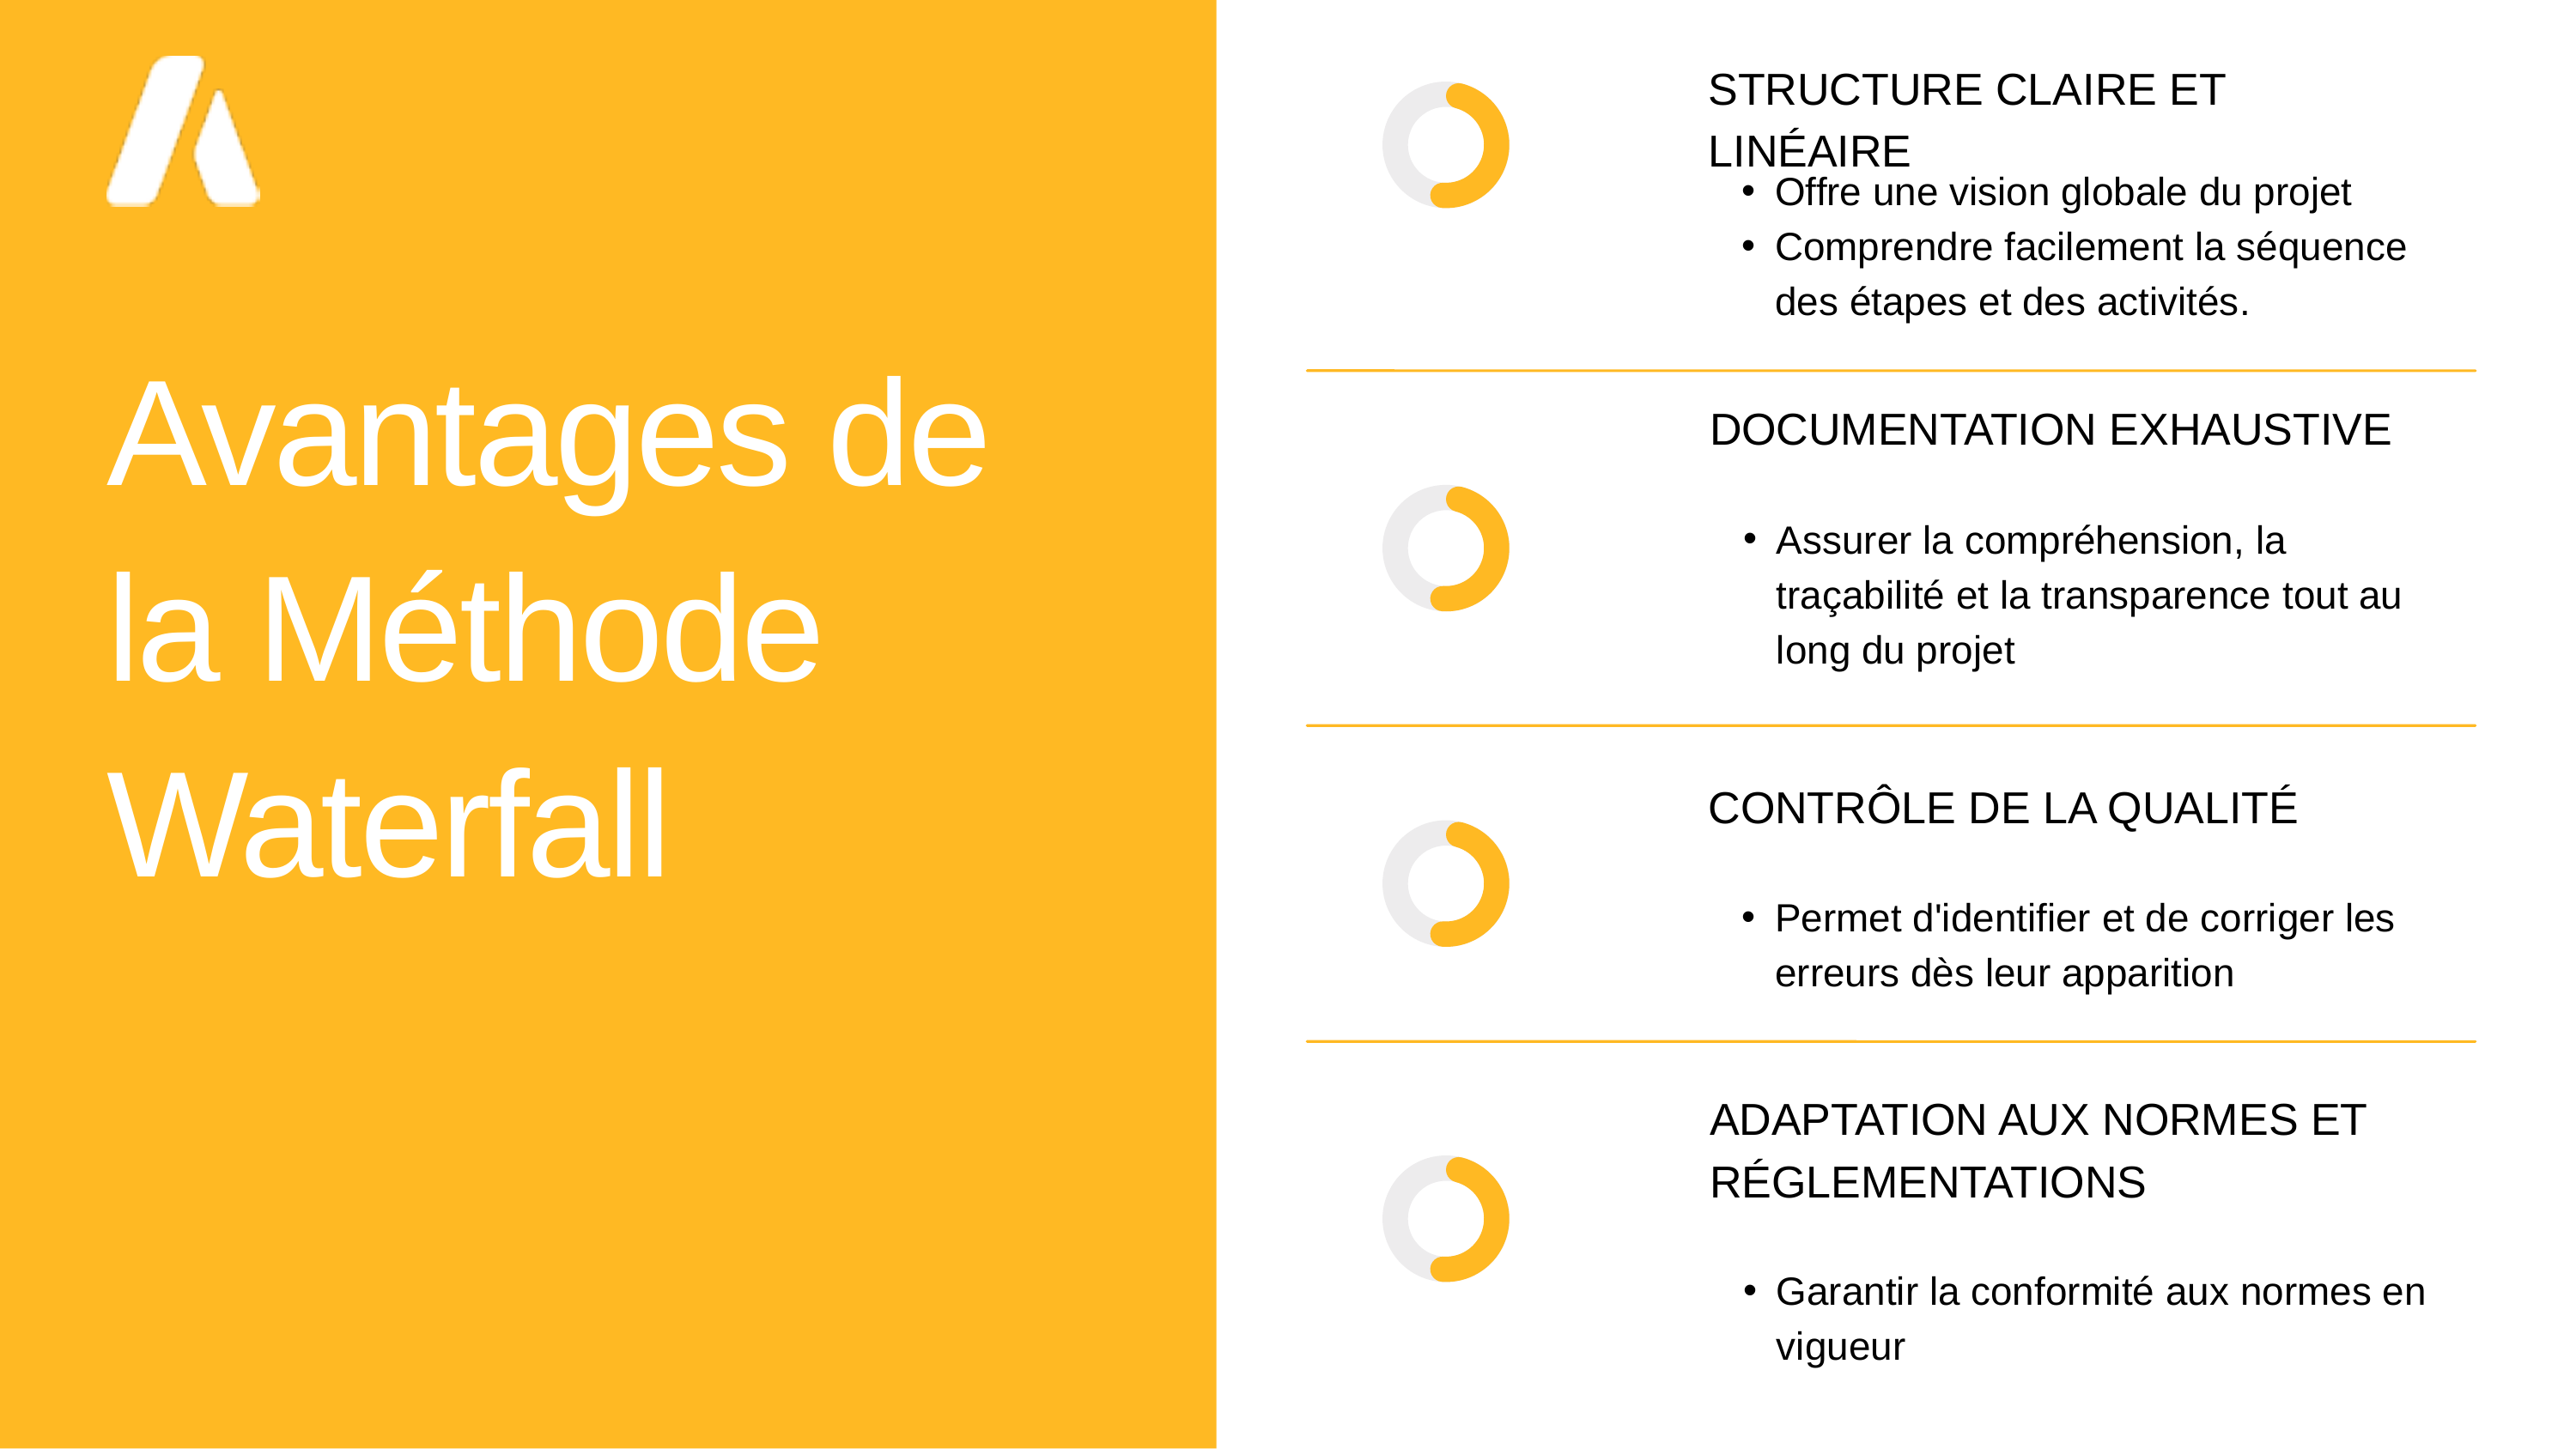

STRUCTURE CLAIRE ET LINÉAIRE
Offre une vision globale du projet
Comprendre facilement la séquence des étapes et des activités.

Avantages de la Méthode Waterfall

DOCUMENTATION EXHAUSTIVE
Assurer la compréhension, la traçabilité et la transparence tout au long du projet

CONTRÔLE DE LA QUALITÉ
Permet d'identifier et de corriger les erreurs dès leur apparition

ADAPTATION AUX NORMES ET RÉGLEMENTATIONS
Garantir la conformité aux normes en vigueur